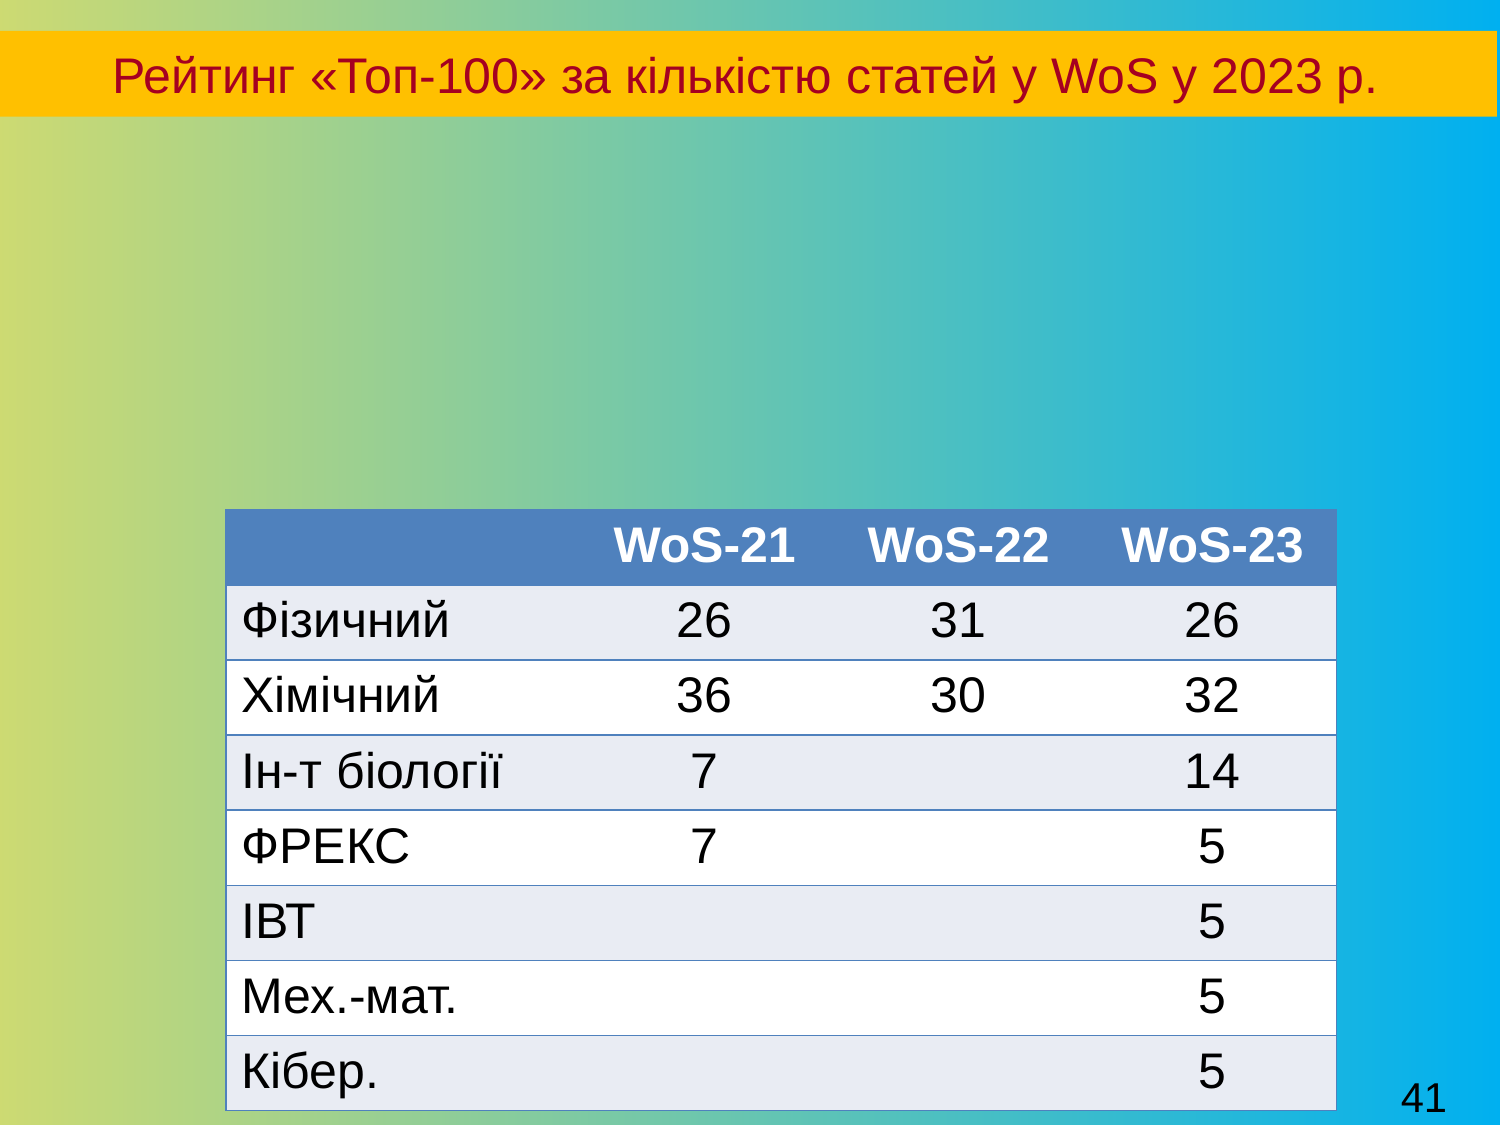

Рейтинг «Топ-100» за кількістю статей у WoS у 2023 р.
|  | WoS-21 | WoS-22 | WoS-23 |
| --- | --- | --- | --- |
| Фізичний | 26 | 31 | 26 |
| Хімічний | 36 | 30 | 32 |
| Ін-т біології | 7 |  | 14 |
| ФРЕКС | 7 |  | 5 |
| ІВТ |  |  | 5 |
| Мех.-мат. |  |  | 5 |
| Кібер. |  |  | 5 |
41